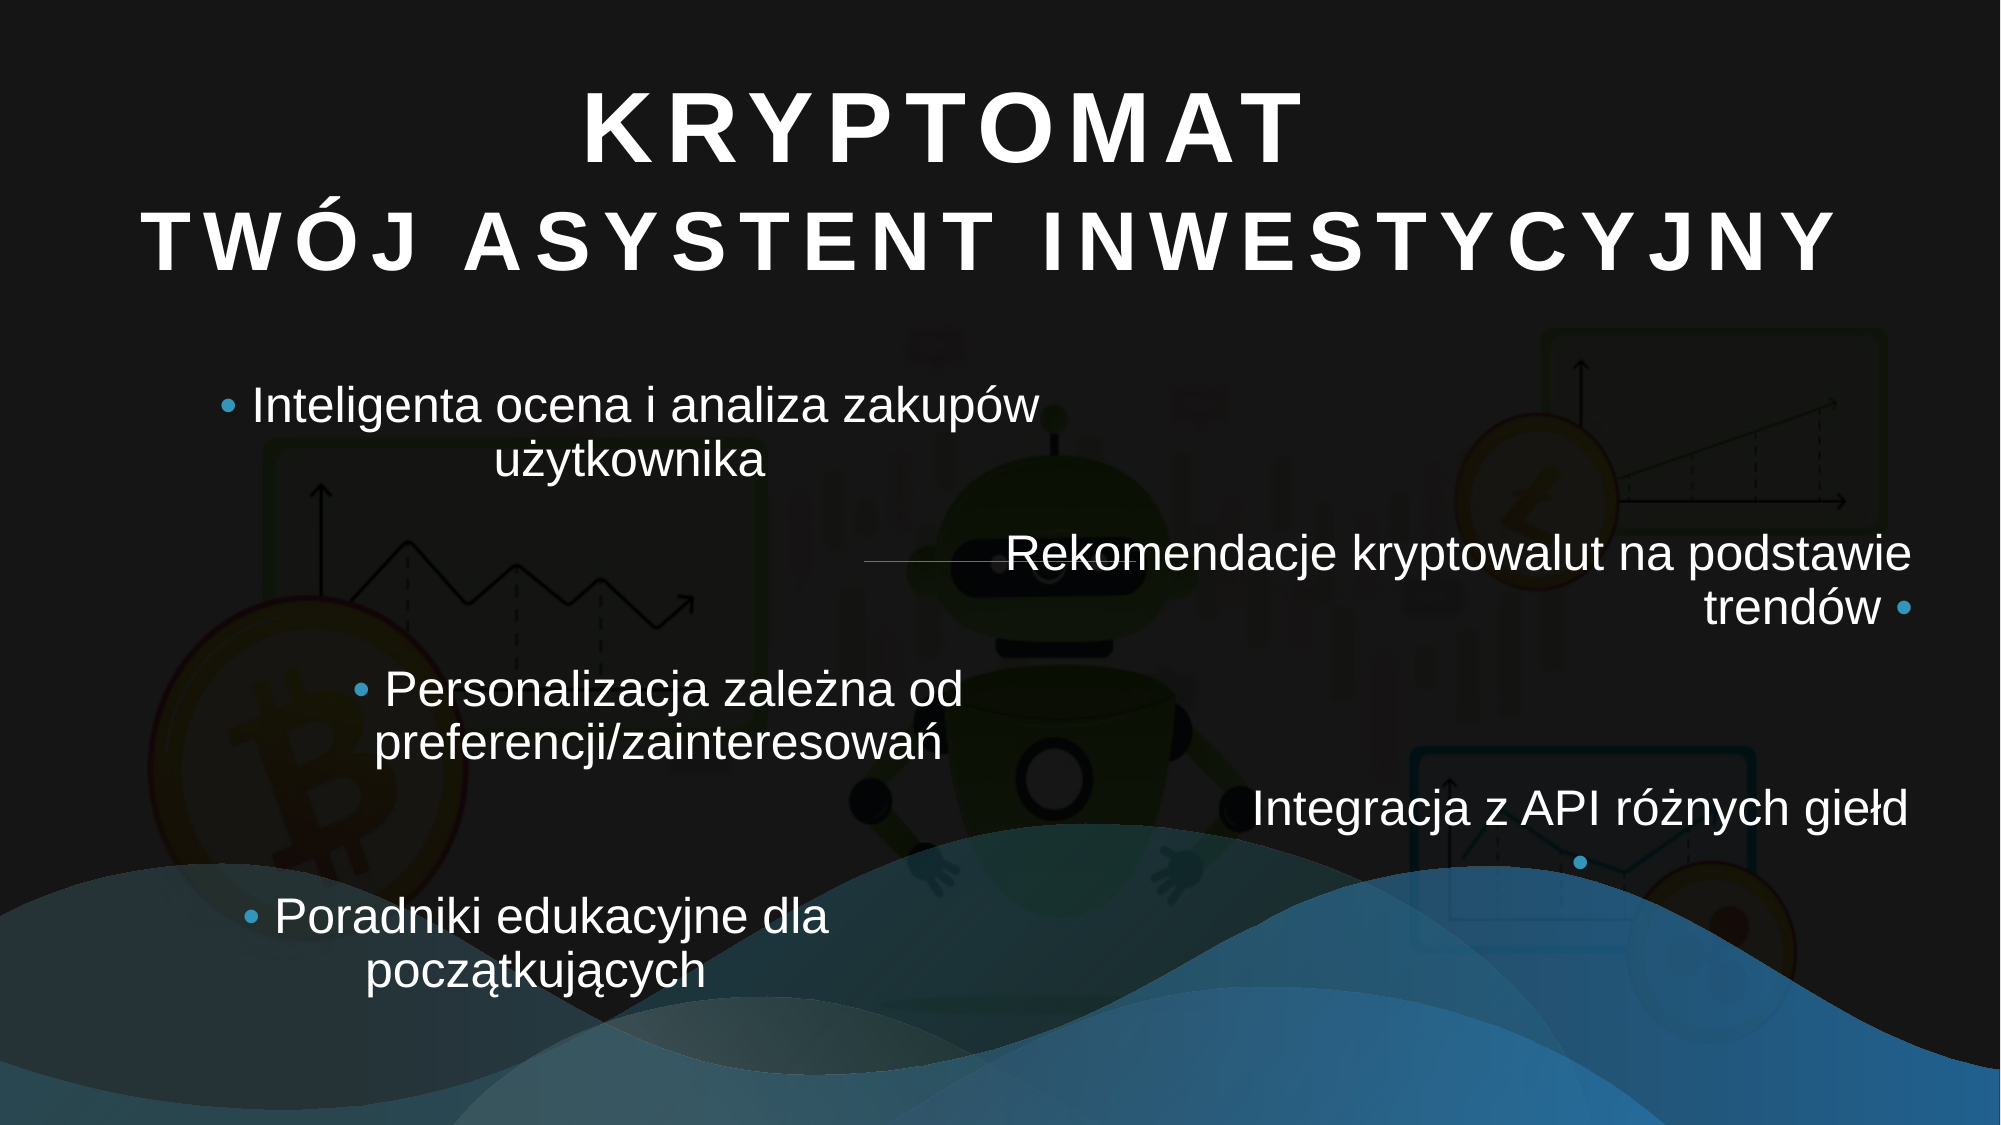

# Kryptomat twój asystent inwestycyjny
• Inteligenta ocena i analiza zakupów użytkownika
Rekomendacje kryptowalut na podstawie trendów •
• Personalizacja zależna od preferencji/zainteresowań
Integracja z API różnych giełd •
• Poradniki edukacyjne dla początkujących